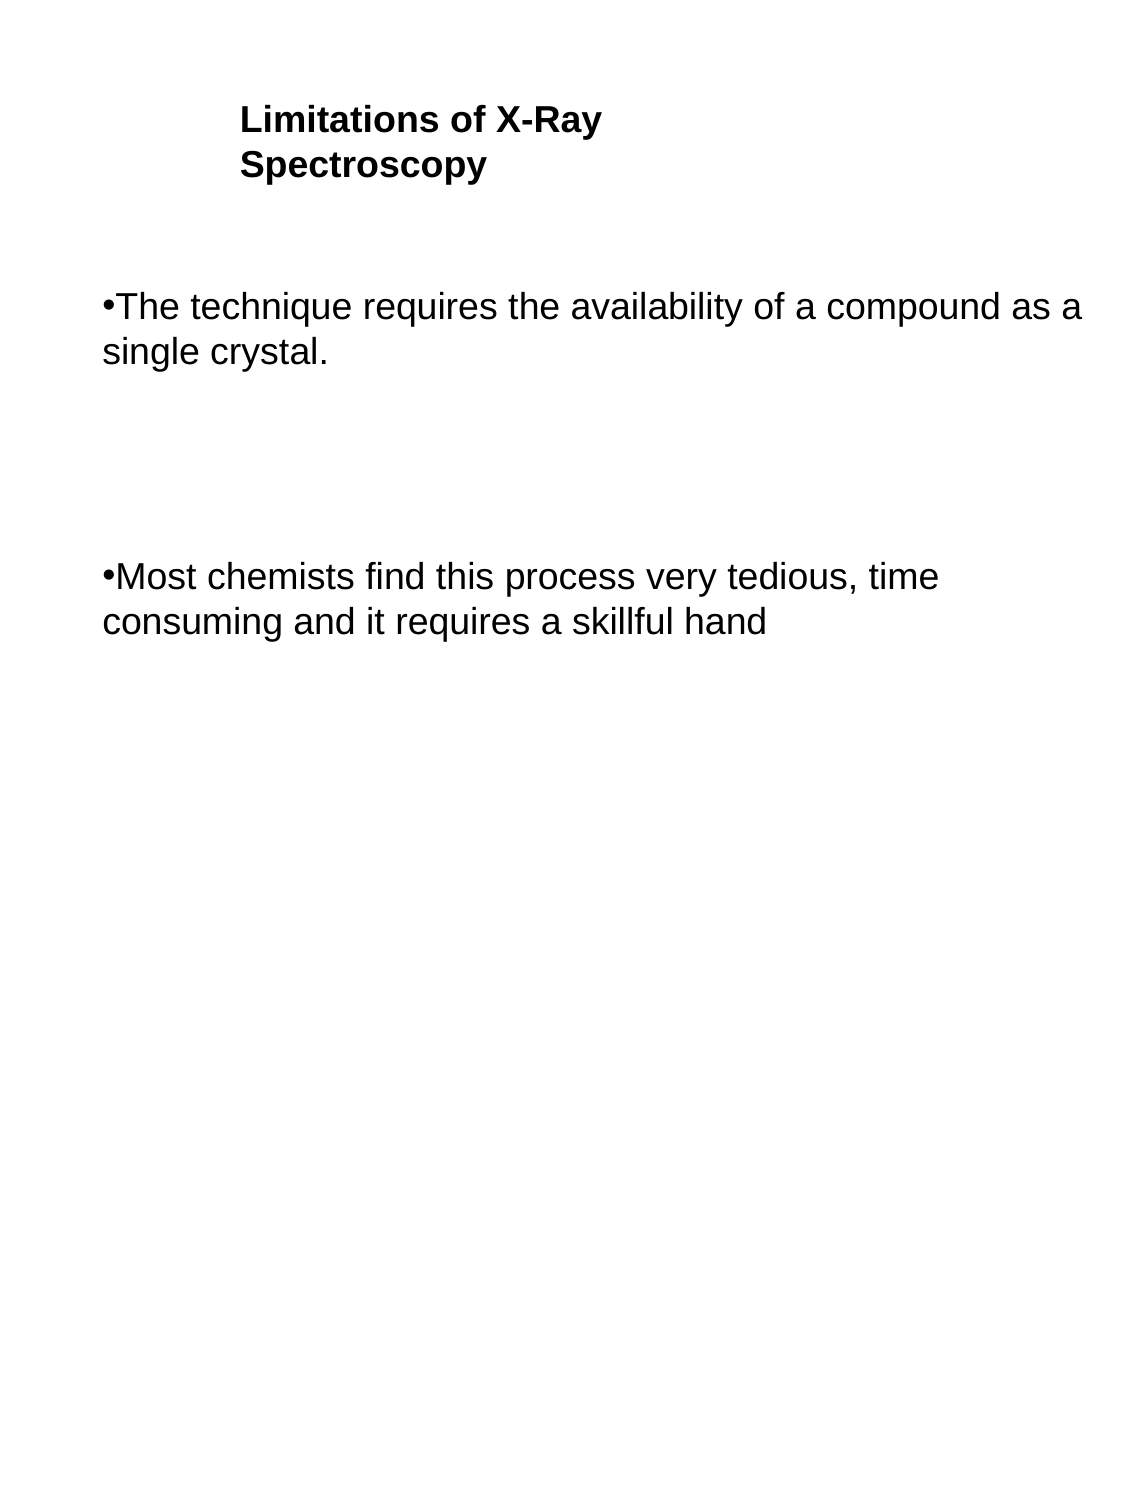

Limitations of X-Ray Spectroscopy
The technique requires the availability of a compound as a single crystal.

Most chemists find this process very tedious, time consuming and it requires a skillful hand